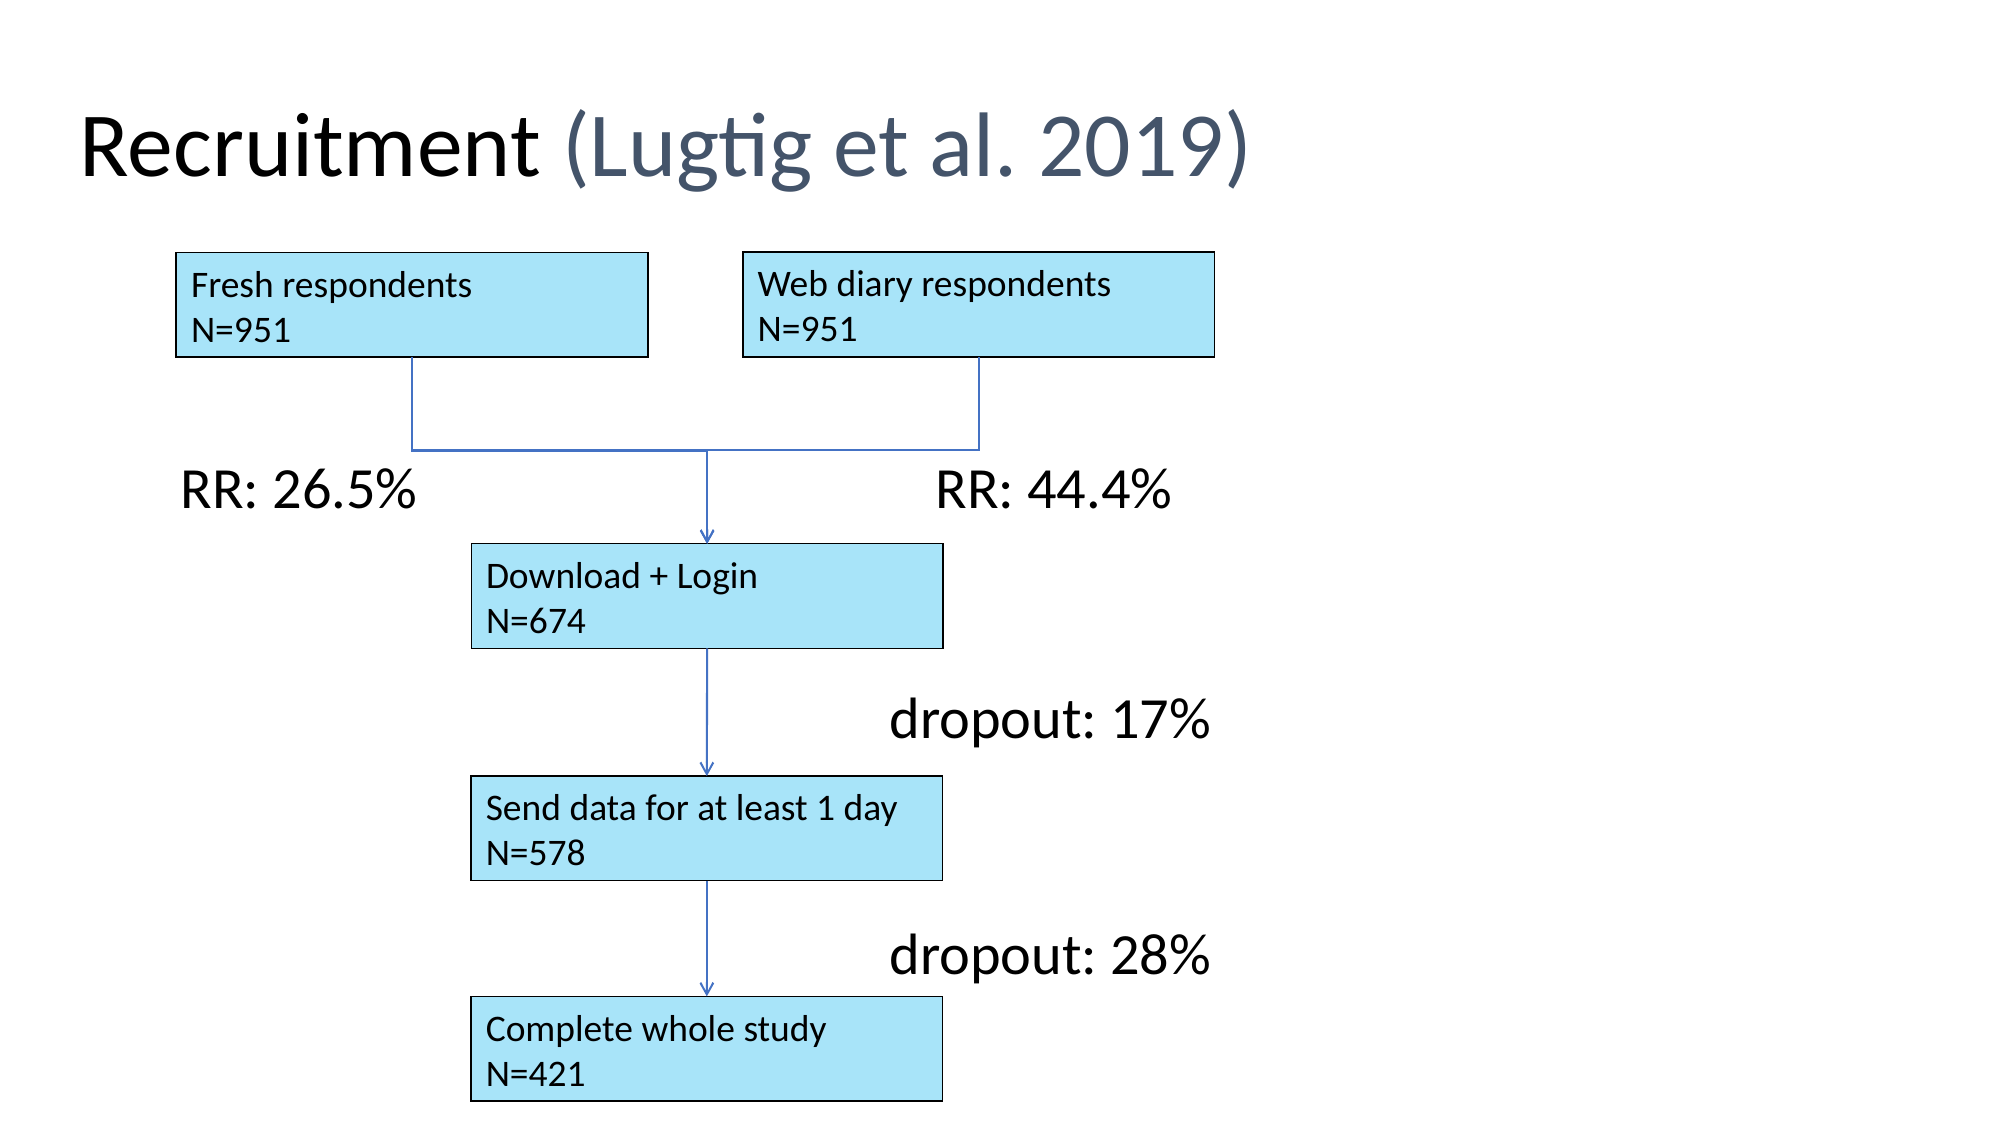

# Recruitment (Lugtig et al. 2019)
Web diary respondents
N=951
Fresh respondents
N=951
RR: 26.5%
RR: 44.4%
Download + Login
N=674
dropout: 17%
Send data for at least 1 day
N=578
dropout: 28%
Complete whole study
N=421